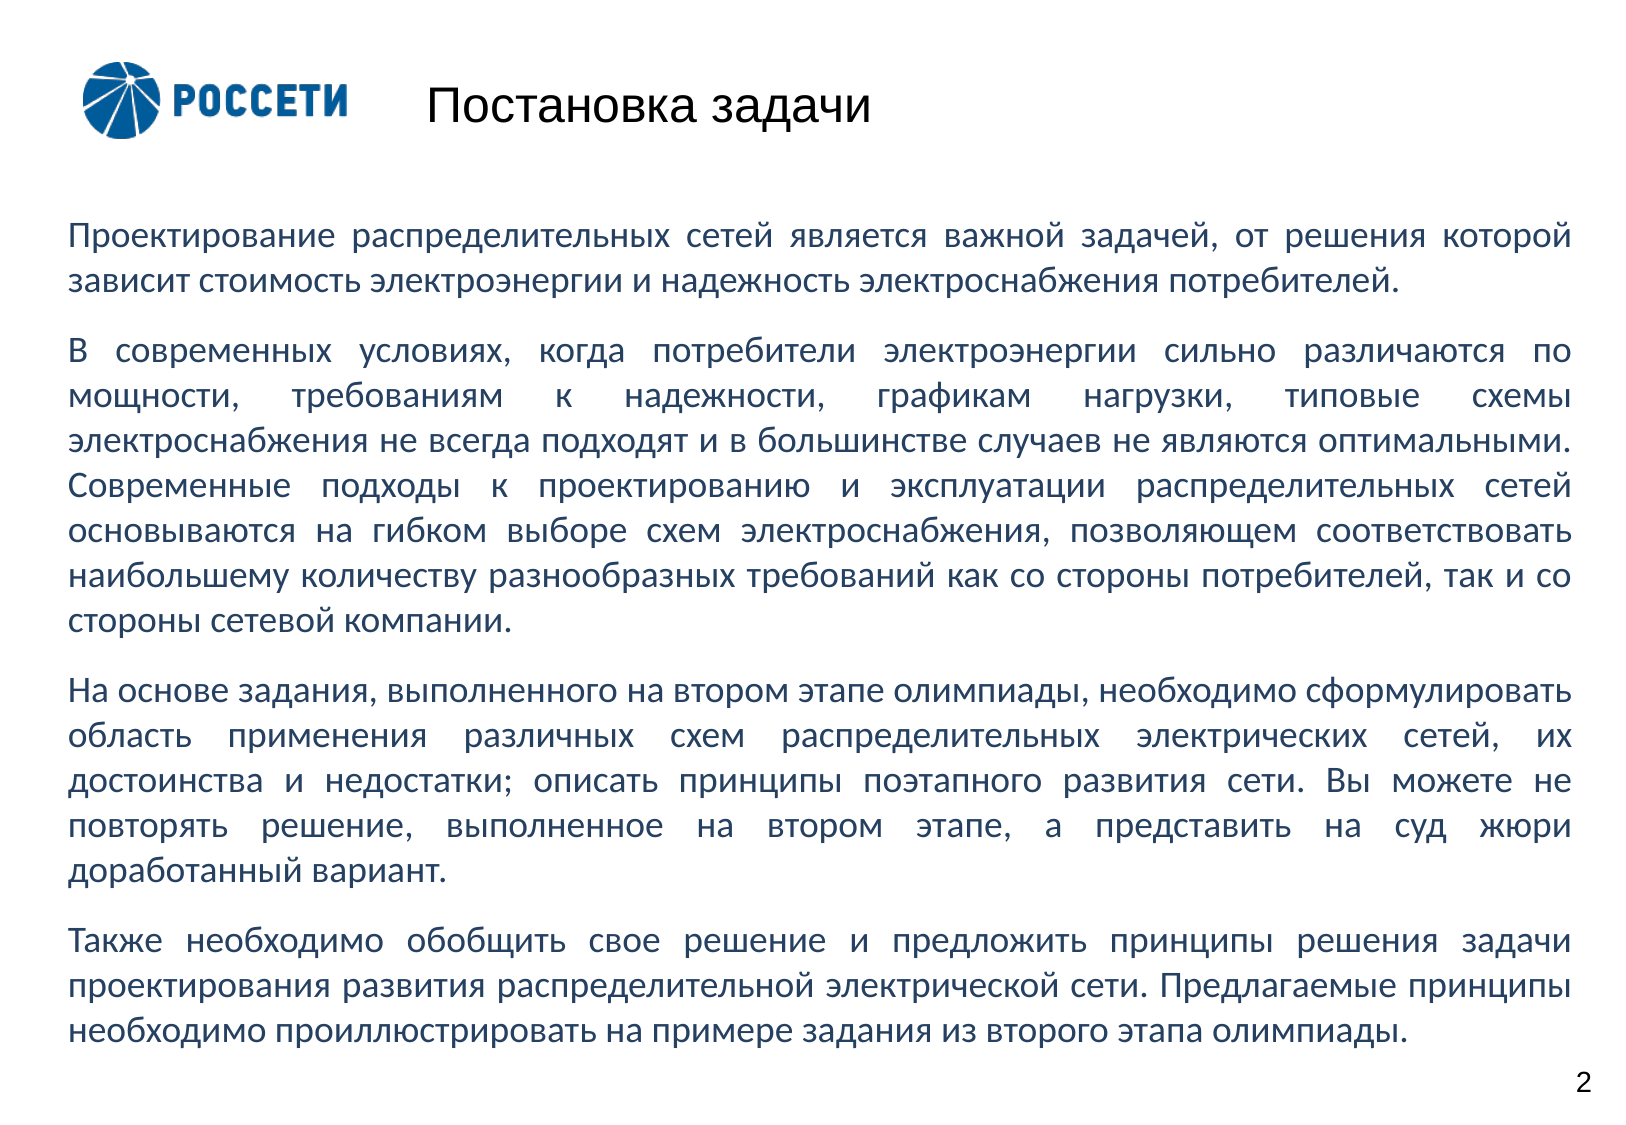

2
Постановка задачи
Проектирование распределительных сетей является важной задачей, от решения которой зависит стоимость электроэнергии и надежность электроснабжения потребителей.
В современных условиях, когда потребители электроэнергии сильно различаются по мощности, требованиям к надежности, графикам нагрузки, типовые схемы электроснабжения не всегда подходят и в большинстве случаев не являются оптимальными. Современные подходы к проектированию и эксплуатации распределительных сетей основываются на гибком выборе схем электроснабжения, позволяющем соответствовать наибольшему количеству разнообразных требований как со стороны потребителей, так и со стороны сетевой компании.
На основе задания, выполненного на втором этапе олимпиады, необходимо сформулировать область применения различных схем распределительных электрических сетей, их достоинства и недостатки; описать принципы поэтапного развития сети. Вы можете не повторять решение, выполненное на втором этапе, а представить на суд жюри доработанный вариант.
Также необходимо обобщить свое решение и предложить принципы решения задачи проектирования развития распределительной электрической сети. Предлагаемые принципы необходимо проиллюстрировать на примере задания из второго этапа олимпиады.
2